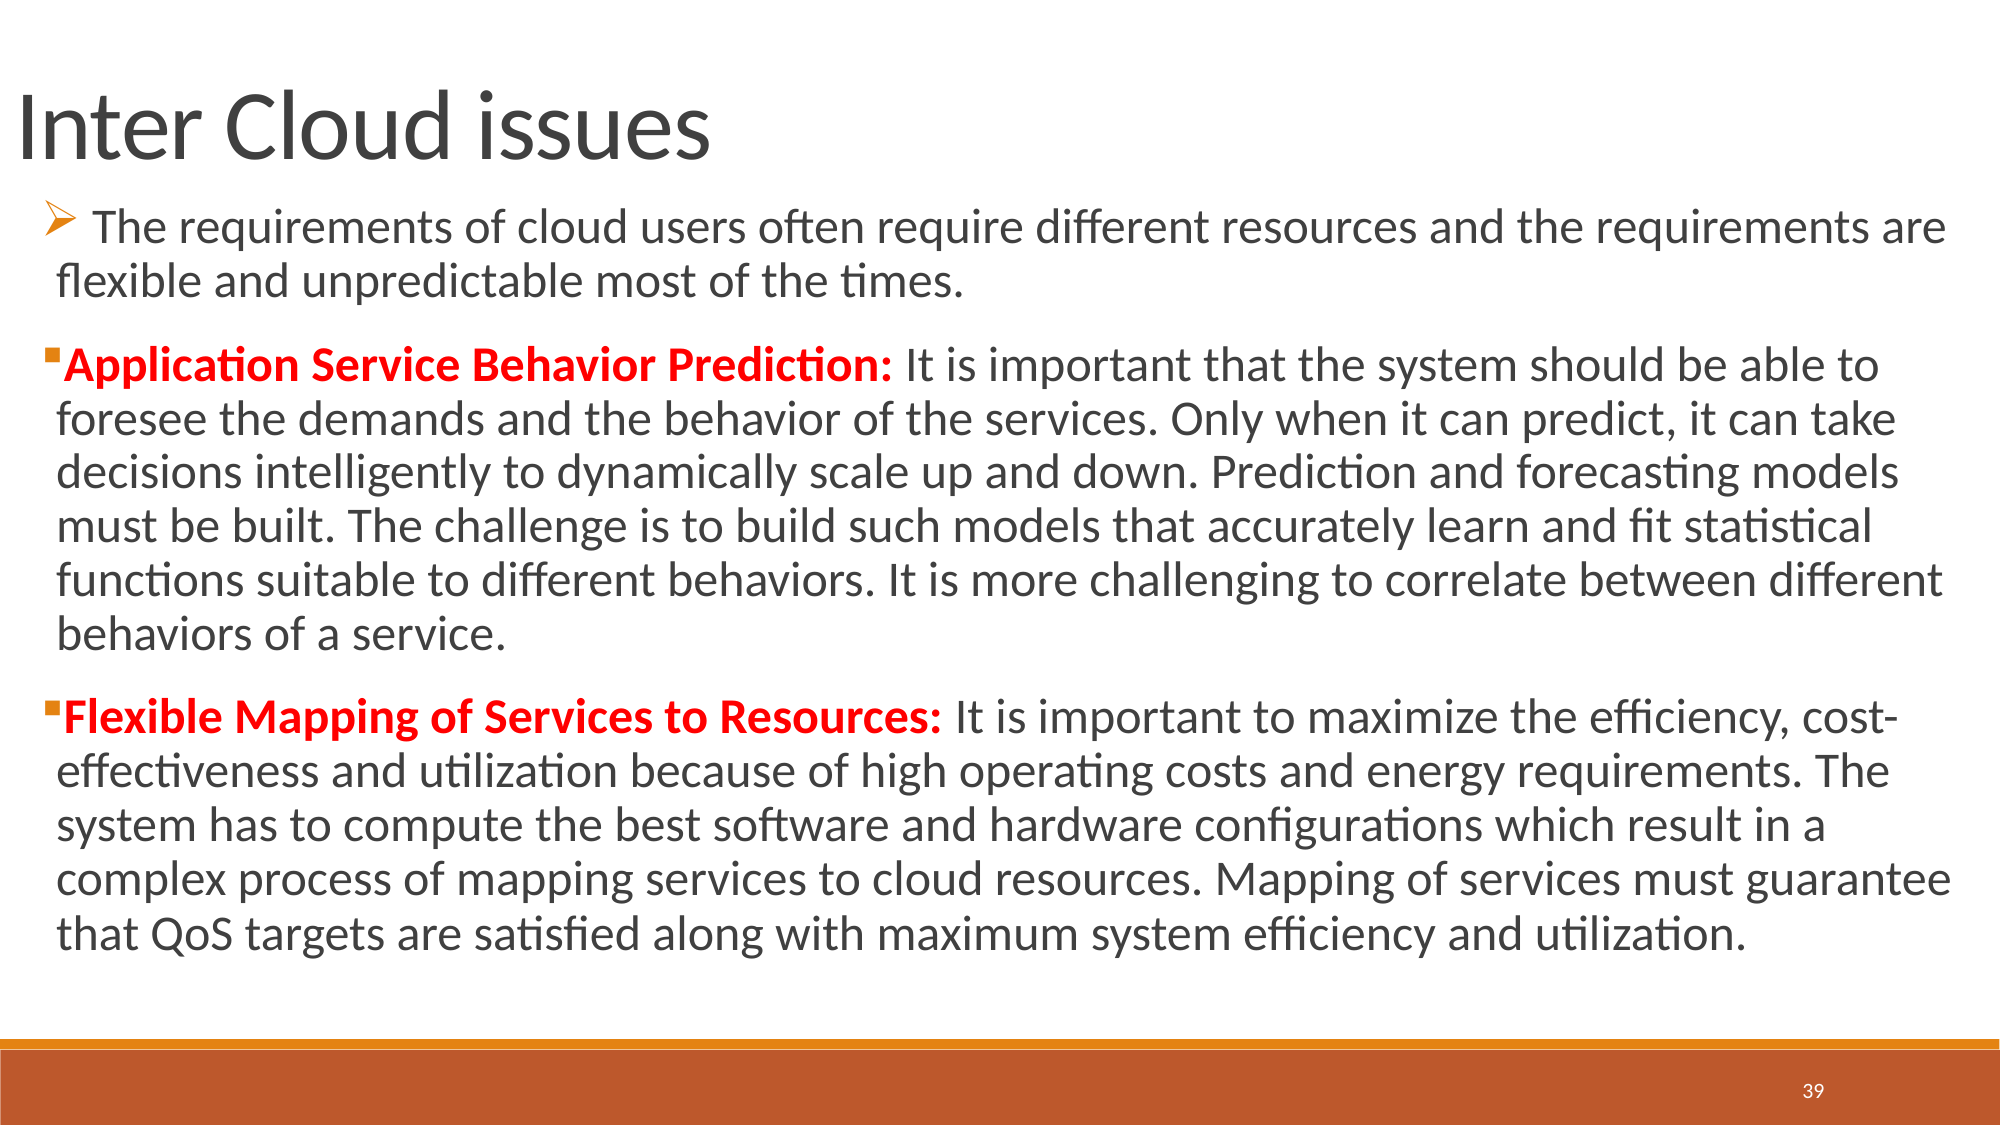

Inter Cloud issues
 The requirements of cloud users often require different resources and the requirements are flexible and unpredictable most of the times.
Application Service Behavior Prediction: It is important that the system should be able to foresee the demands and the behavior of the services. Only when it can predict, it can take decisions intelligently to dynamically scale up and down. Prediction and forecasting models must be built. The challenge is to build such models that accurately learn and fit statistical functions suitable to different behaviors. It is more challenging to correlate between different behaviors of a service.
Flexible Mapping of Services to Resources: It is important to maximize the efficiency, cost-effectiveness and utilization because of high operating costs and energy requirements. The system has to compute the best software and hardware configurations which result in a complex process of mapping services to cloud resources. Mapping of services must guarantee that QoS targets are satisfied along with maximum system efficiency and utilization.
39